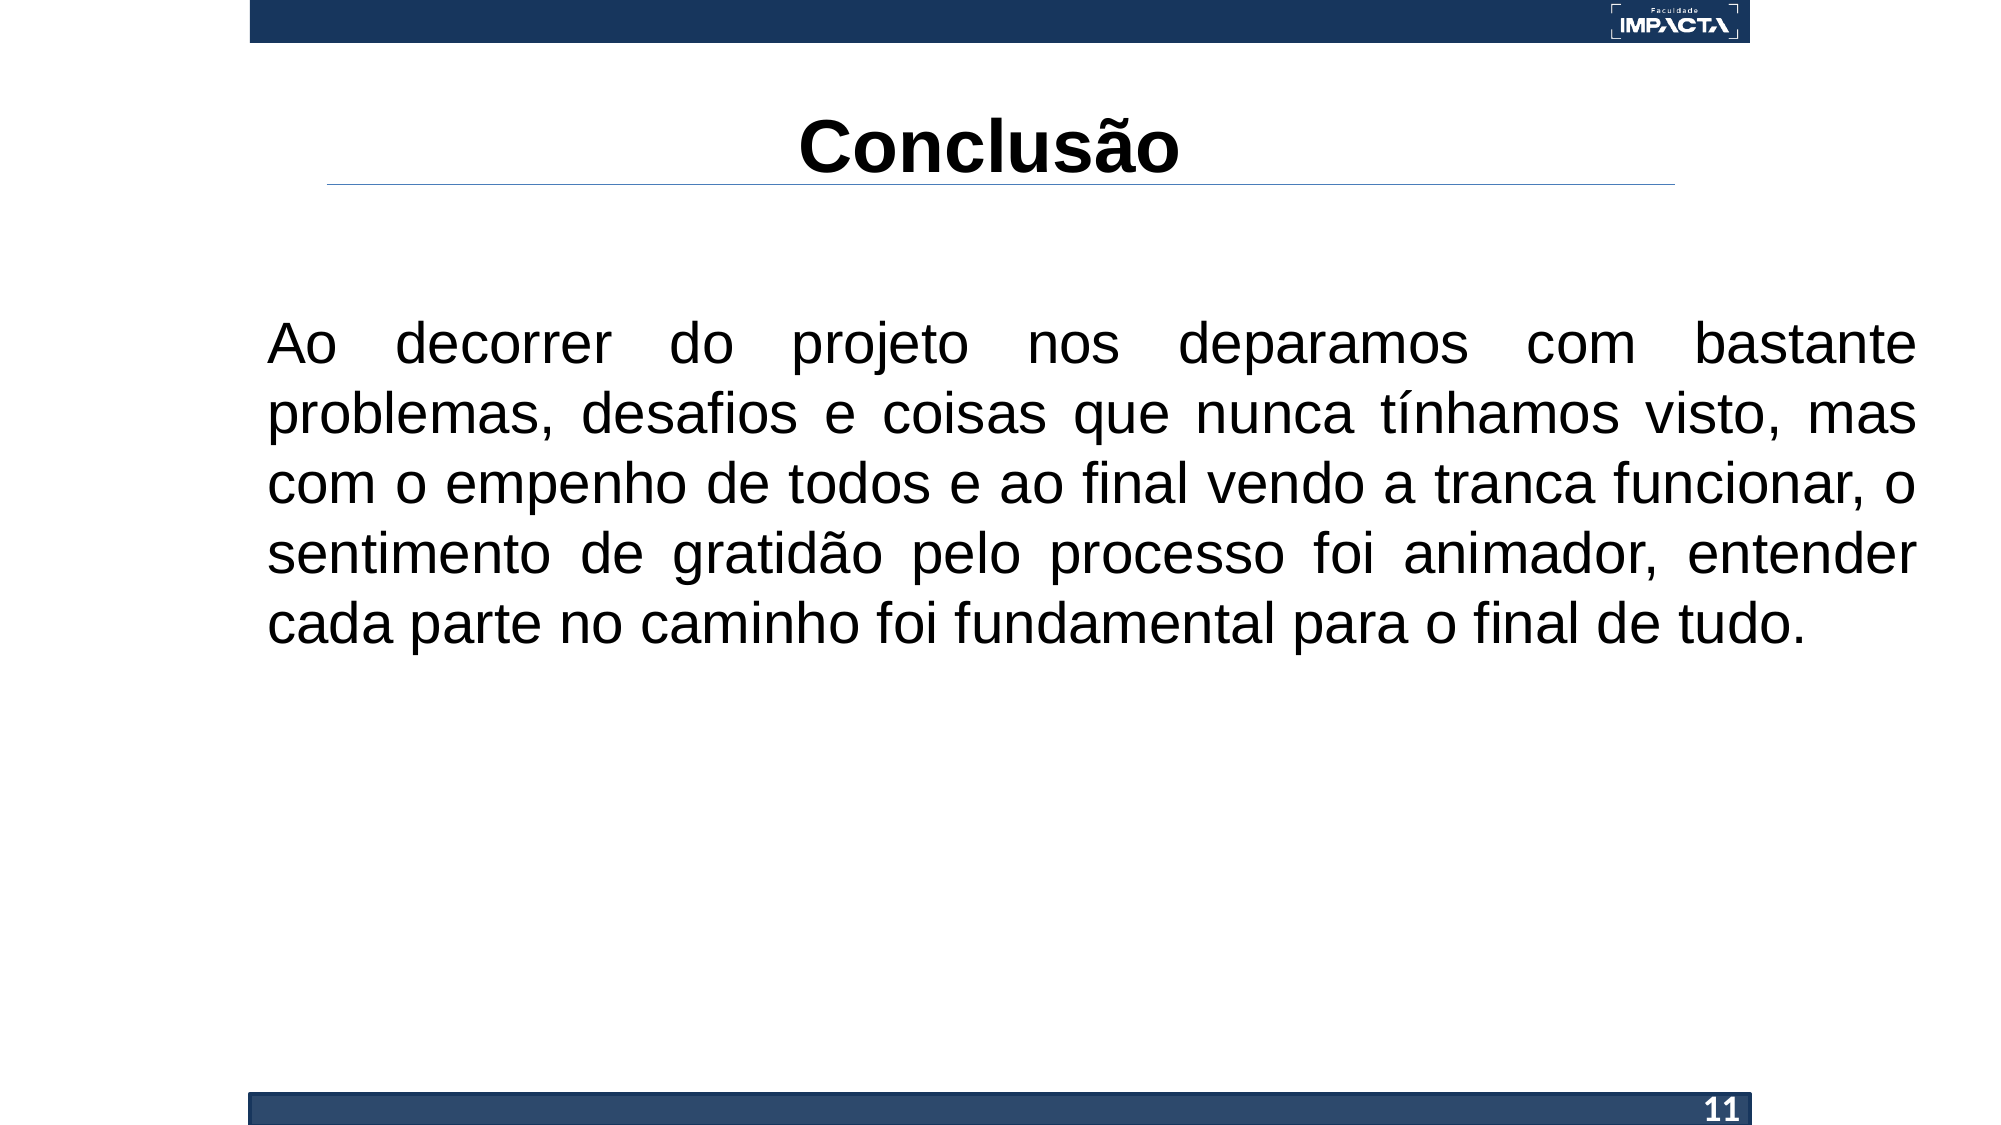

# Conclusão
Ao decorrer do projeto nos deparamos com bastante problemas, desafios e coisas que nunca tínhamos visto, mas com o empenho de todos e ao final vendo a tranca funcionar, o sentimento de gratidão pelo processo foi animador, entender cada parte no caminho foi fundamental para o final de tudo.

11